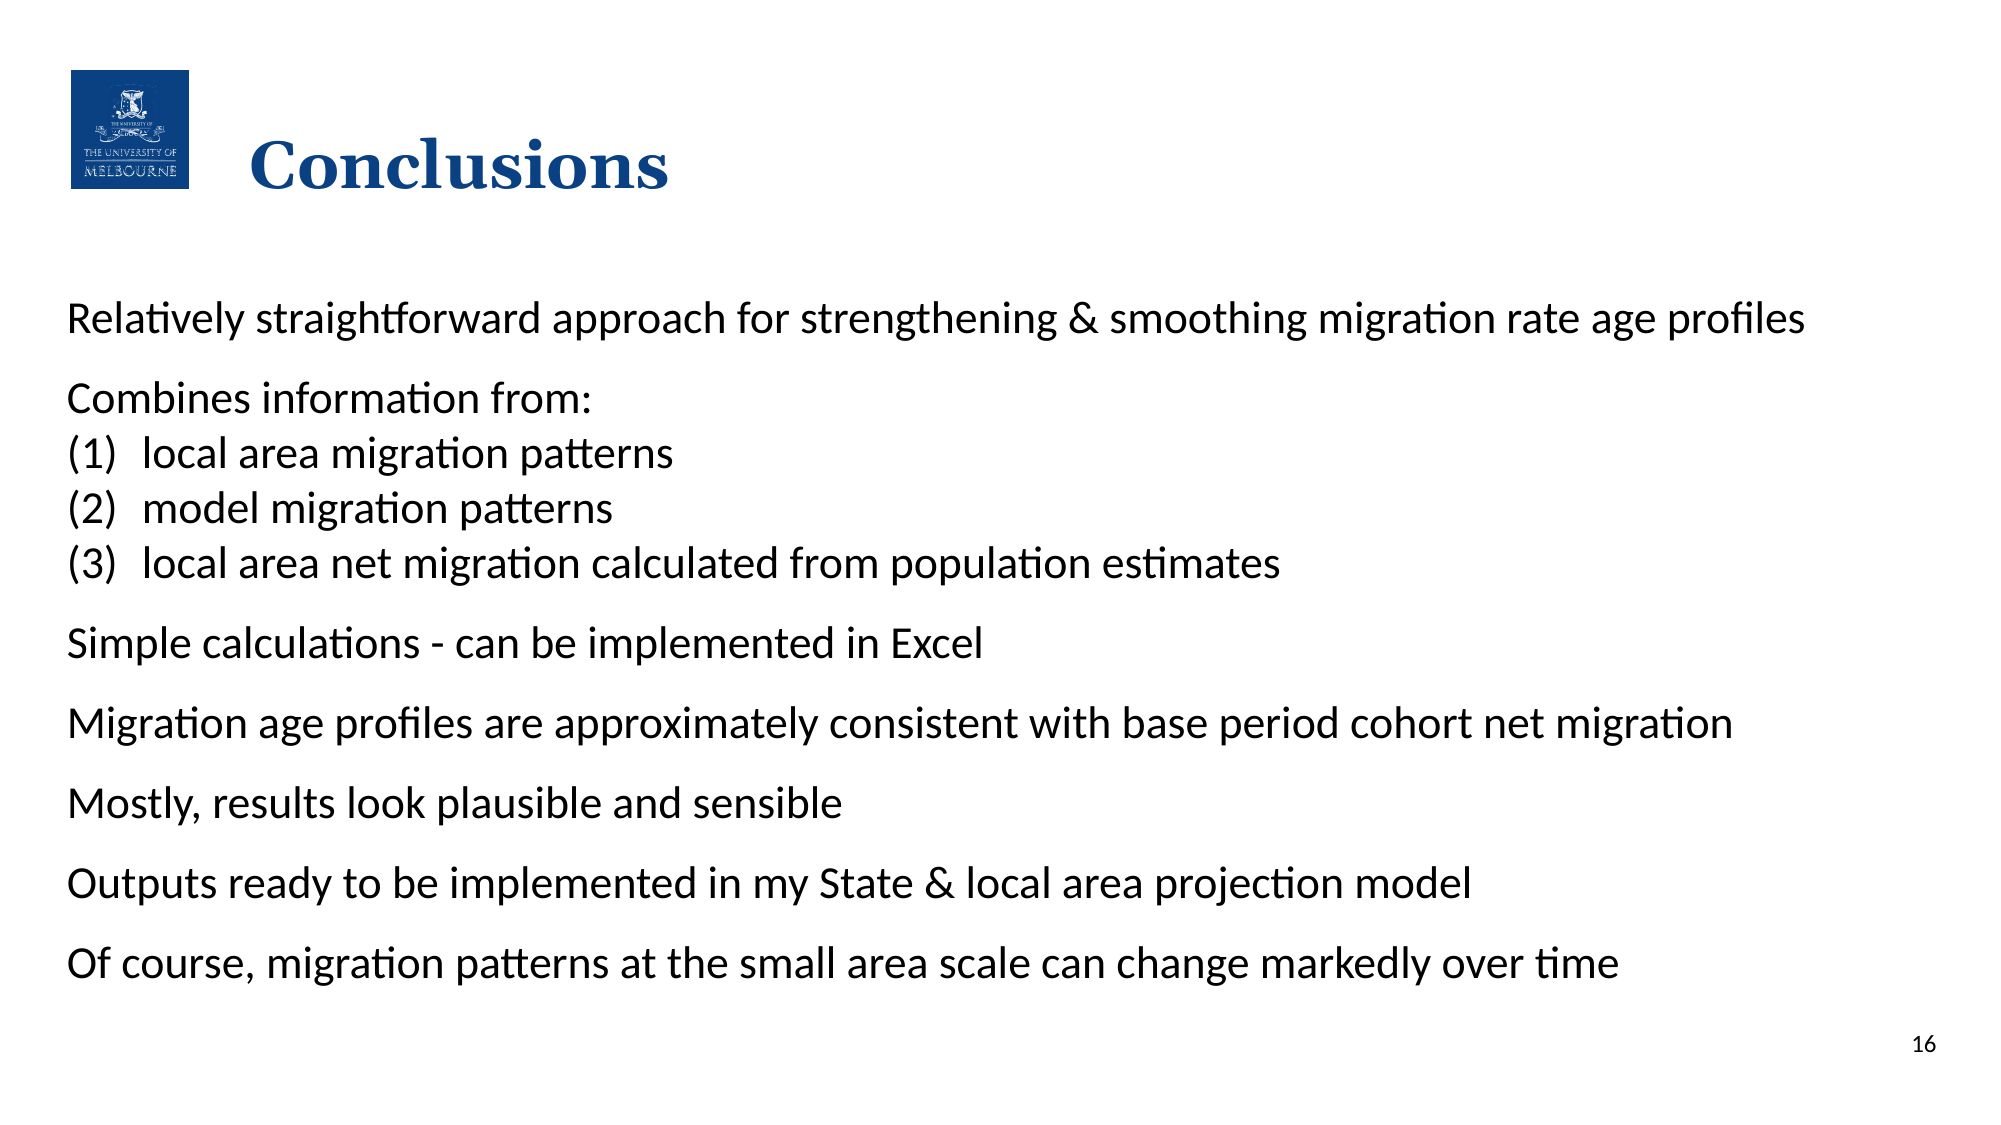

# Conclusions
Relatively straightforward approach for strengthening & smoothing migration rate age profiles
Combines information from:
local area migration patterns
model migration patterns
local area net migration calculated from population estimates
Simple calculations - can be implemented in Excel
Migration age profiles are approximately consistent with base period cohort net migration
Mostly, results look plausible and sensible
Outputs ready to be implemented in my State & local area projection model
Of course, migration patterns at the small area scale can change markedly over time

16